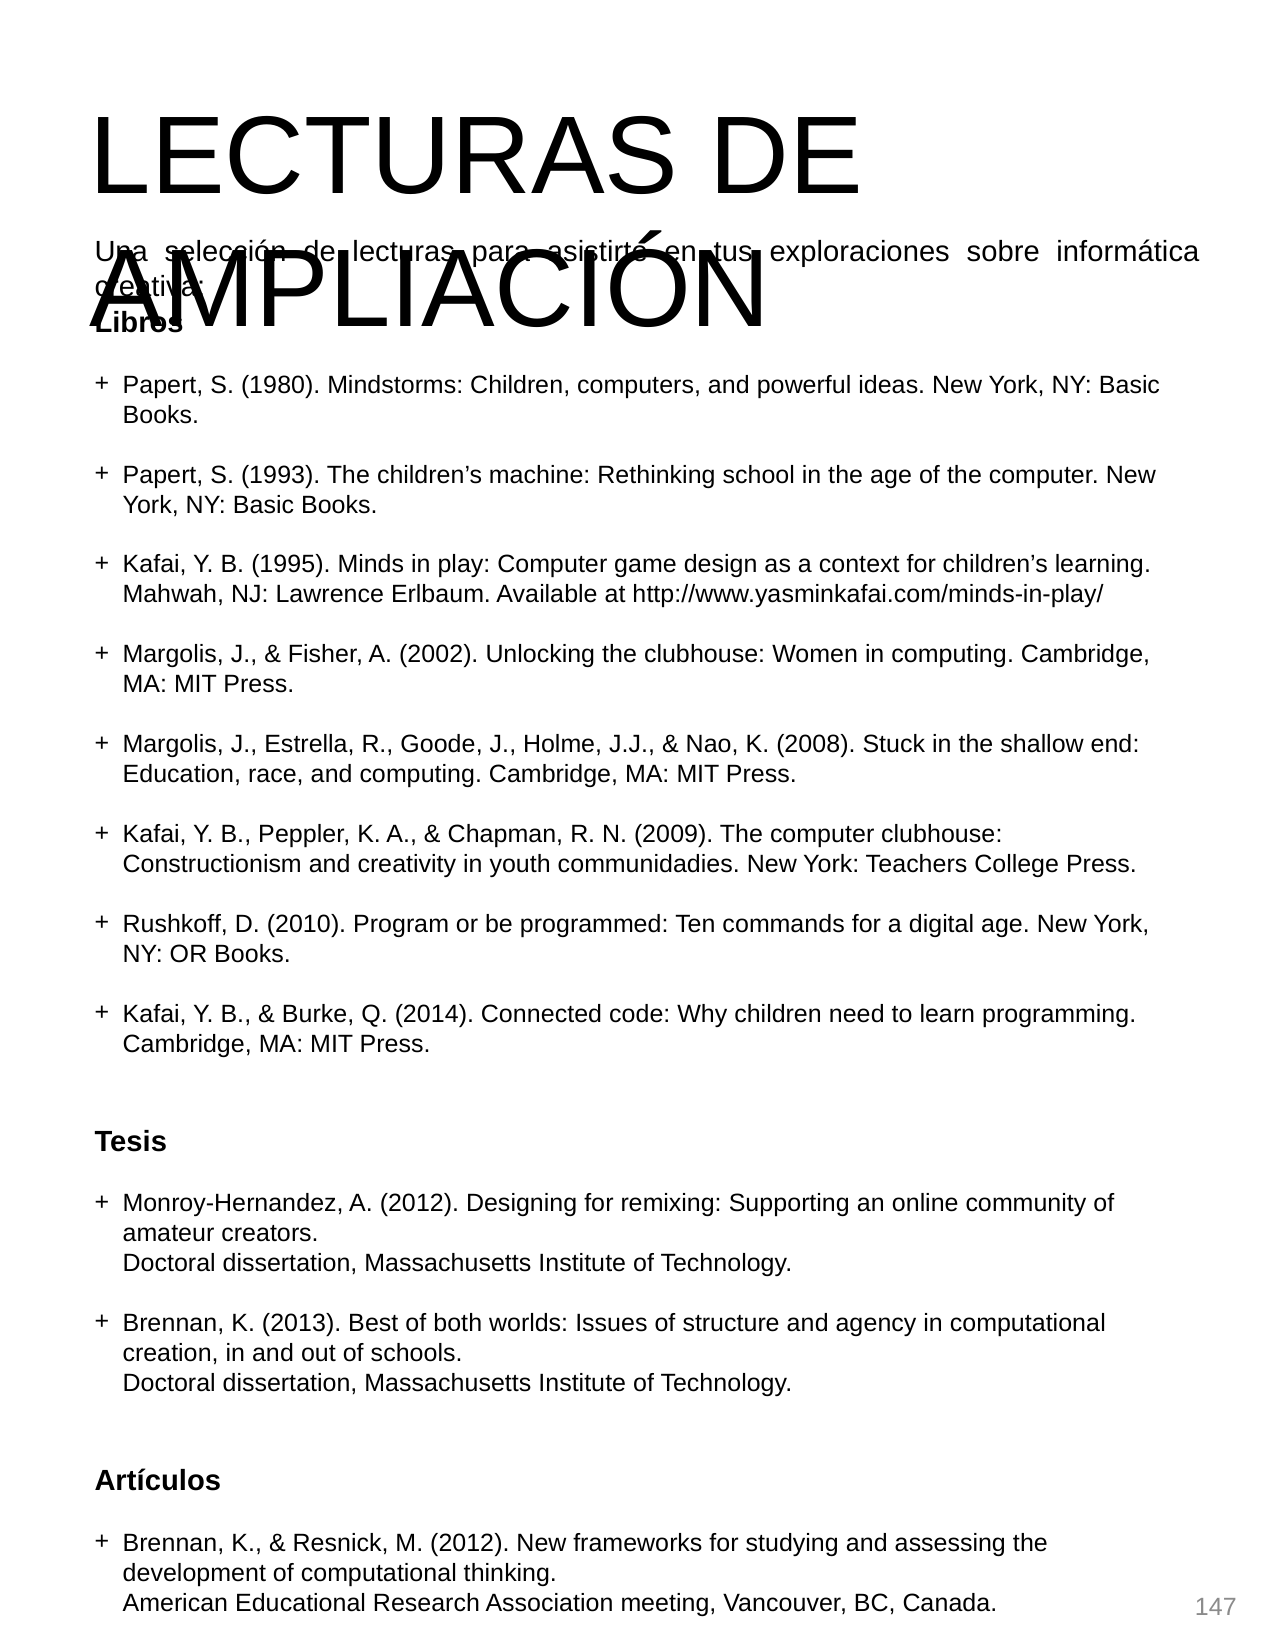

LECTURAS DE AMPLIACIÓN
Una selección de lecturas para asistirte en tus exploraciones sobre informática creativa:
Libros

Papert, S. (1980). Mindstorms: Children, computers, and powerful ideas. New York, NY: Basic Books.

Papert, S. (1993). The children’s machine: Rethinking school in the age of the computer. New York, NY: Basic Books.

Kafai, Y. B. (1995). Minds in play: Computer game design as a context for children’s learning. Mahwah, NJ: Lawrence Erlbaum. Available at http://www.yasminkafai.com/minds-in-play/

Margolis, J., & Fisher, A. (2002). Unlocking the clubhouse: Women in computing. Cambridge, MA: MIT Press.

Margolis, J., Estrella, R., Goode, J., Holme, J.J., & Nao, K. (2008). Stuck in the shallow end: Education, race, and computing. Cambridge, MA: MIT Press.

Kafai, Y. B., Peppler, K. A., & Chapman, R. N. (2009). The computer clubhouse: Constructionism and creativity in youth communidadies. New York: Teachers College Press.

Rushkoff, D. (2010). Program or be programmed: Ten commands for a digital age. New York, NY: OR Books.

Kafai, Y. B., & Burke, Q. (2014). Connected code: Why children need to learn programming. Cambridge, MA: MIT Press.

Tesis

Monroy-Hernandez, A. (2012). Designing for remixing: Supporting an online community of amateur creators.
Doctoral dissertation, Massachusetts Institute of Technology.

Brennan, K. (2013). Best of both worlds: Issues of structure and agency in computational creation, in and out of schools.
Doctoral dissertation, Massachusetts Institute of Technology.

Artículos

Brennan, K., & Resnick, M. (2012). New frameworks for studying and assessing the development of computational thinking.
American Educational Research Association meeting, Vancouver, BC, Canada.

Brennan, K. (2013). Learning computing through creating and connecting. IEEE Computer, Special Issue: Computing in Education.
doi:10.1109/MC.2013.229

147